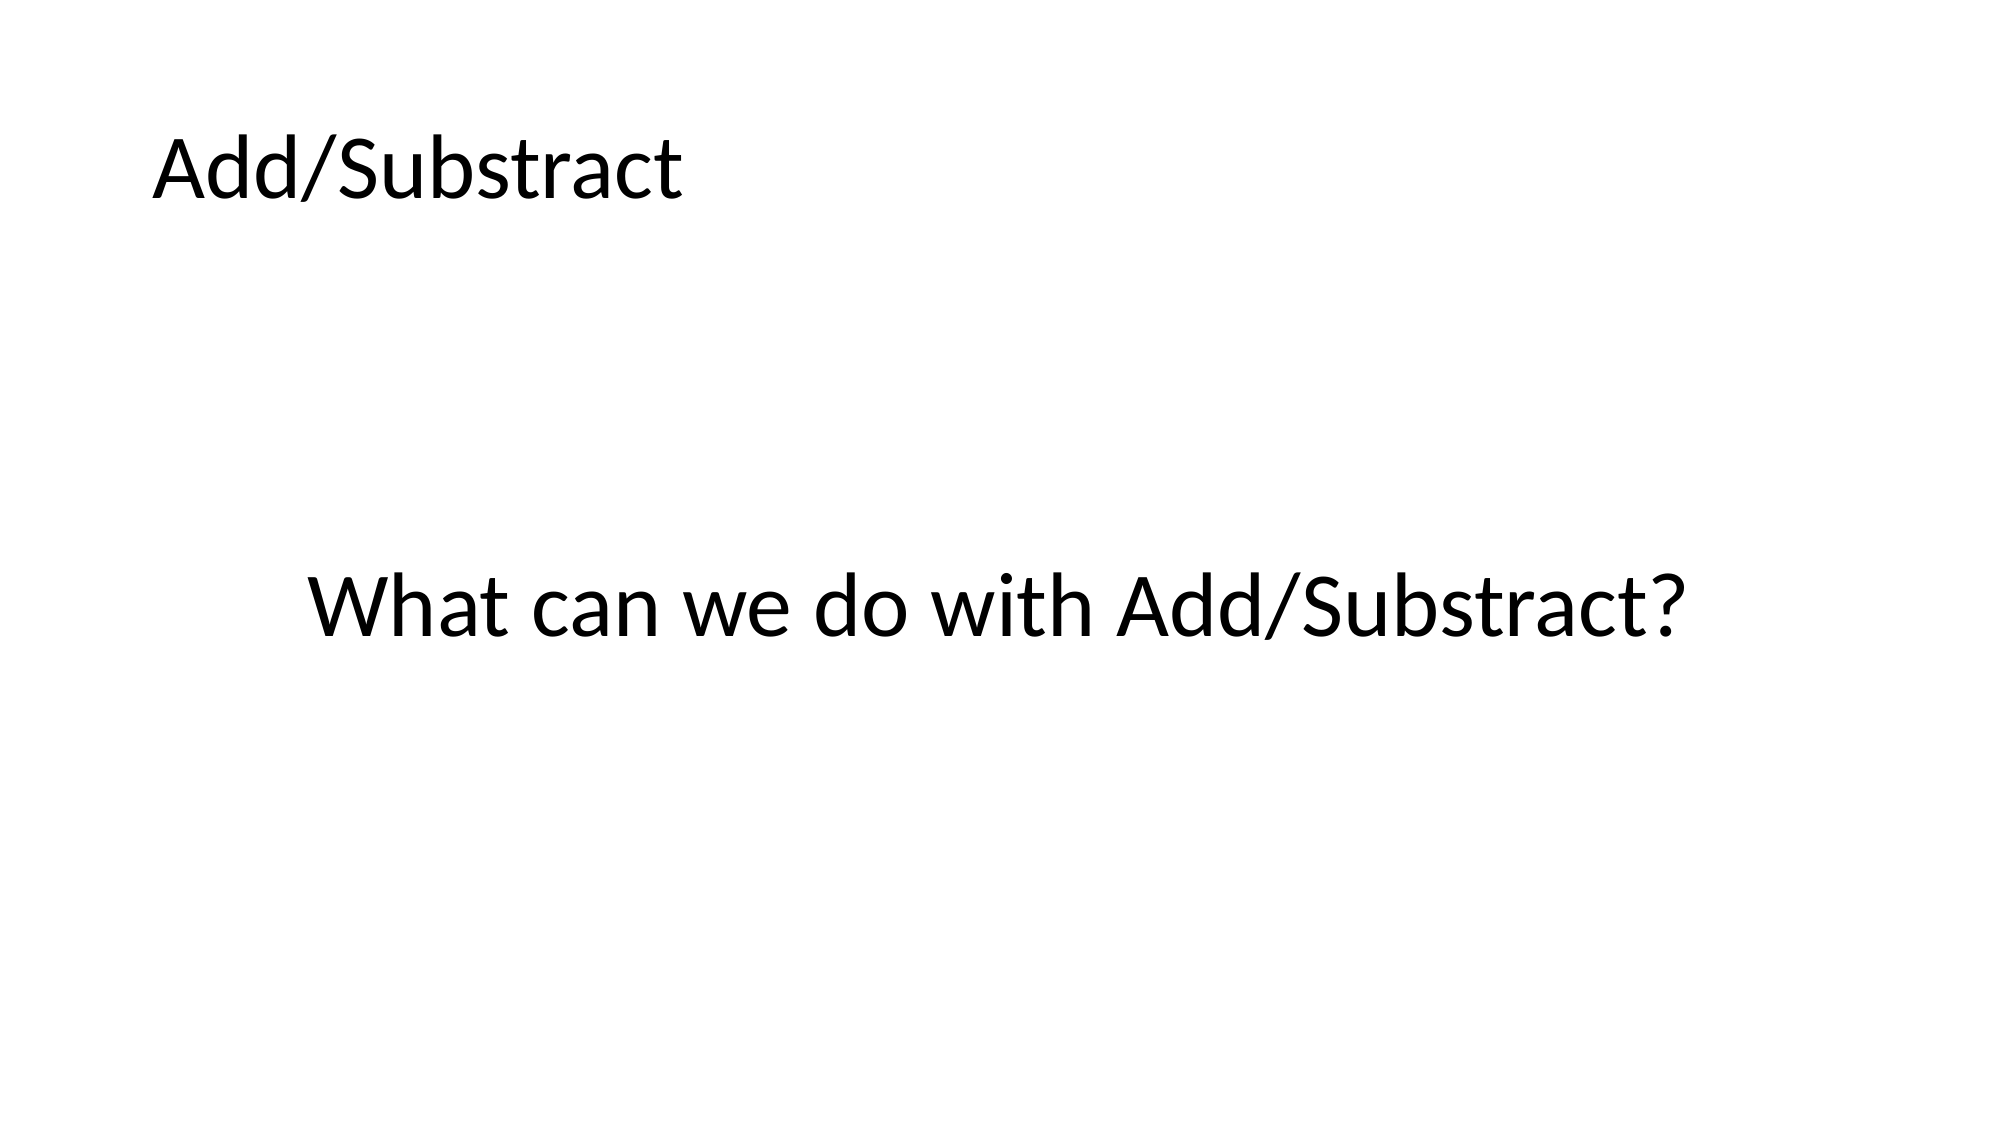

# Add/Substract

What can we do with Add/Substract?